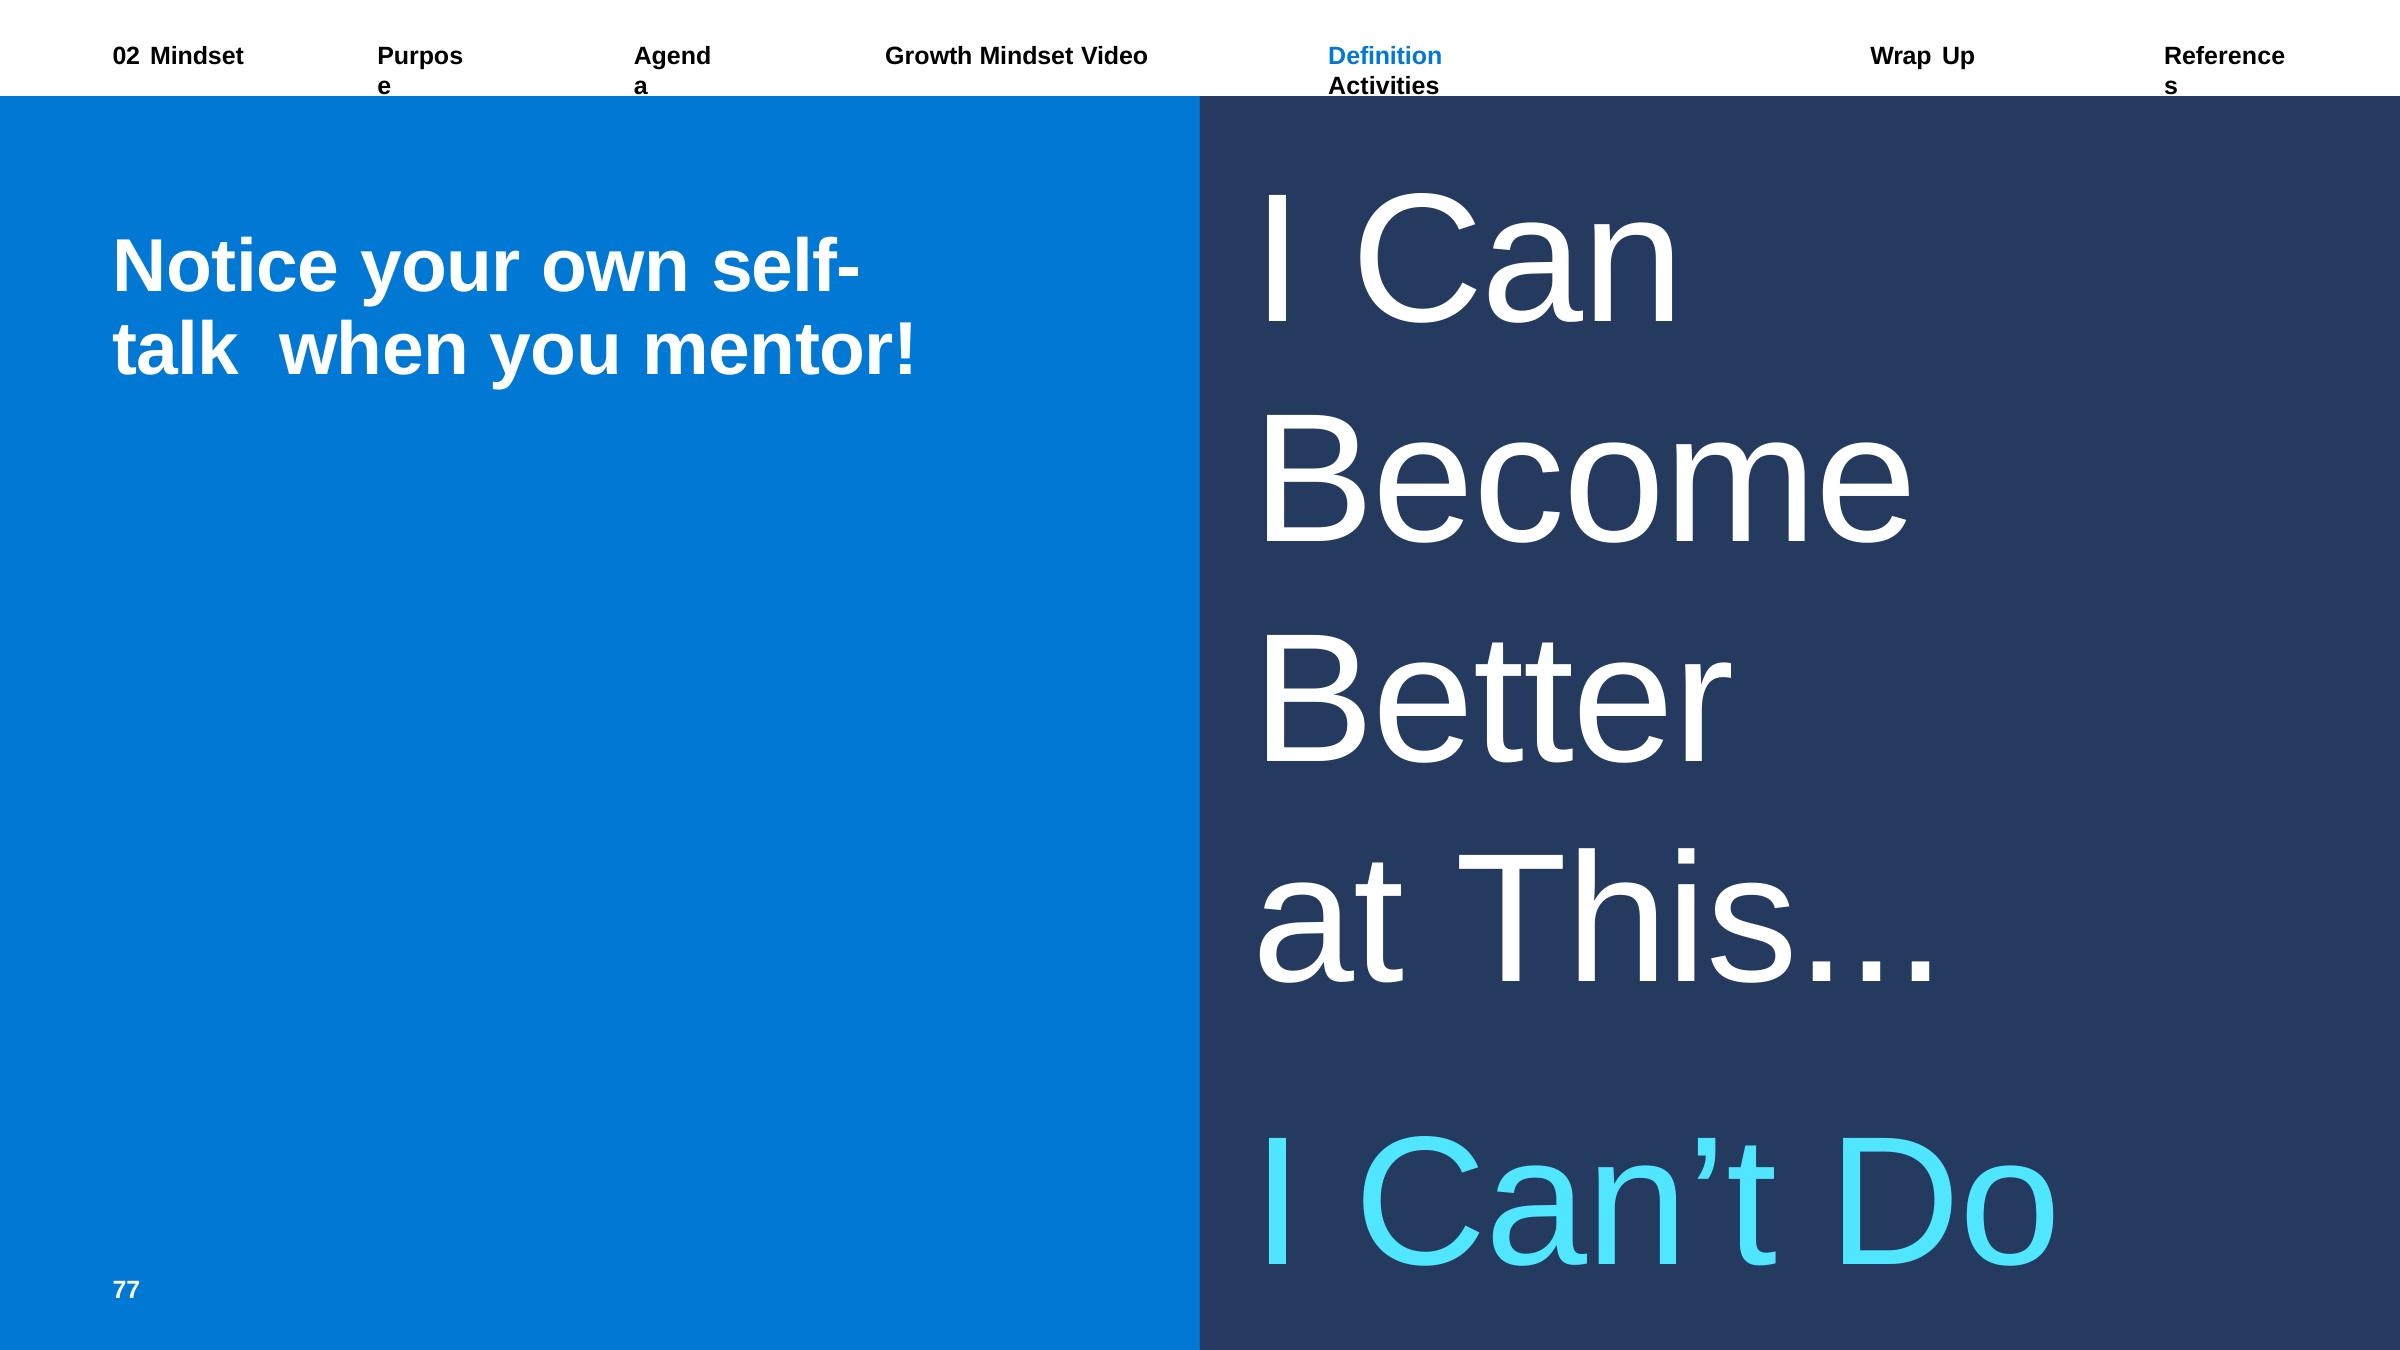

02 Mindset
Purpose
Agenda
Growth Mindset Video
Definition	Activities
Wrap Up
References

I Can Become
Better
at This...
I Can’t Do  This... Yet.
Notice your own self-talk  when you mentor!
77